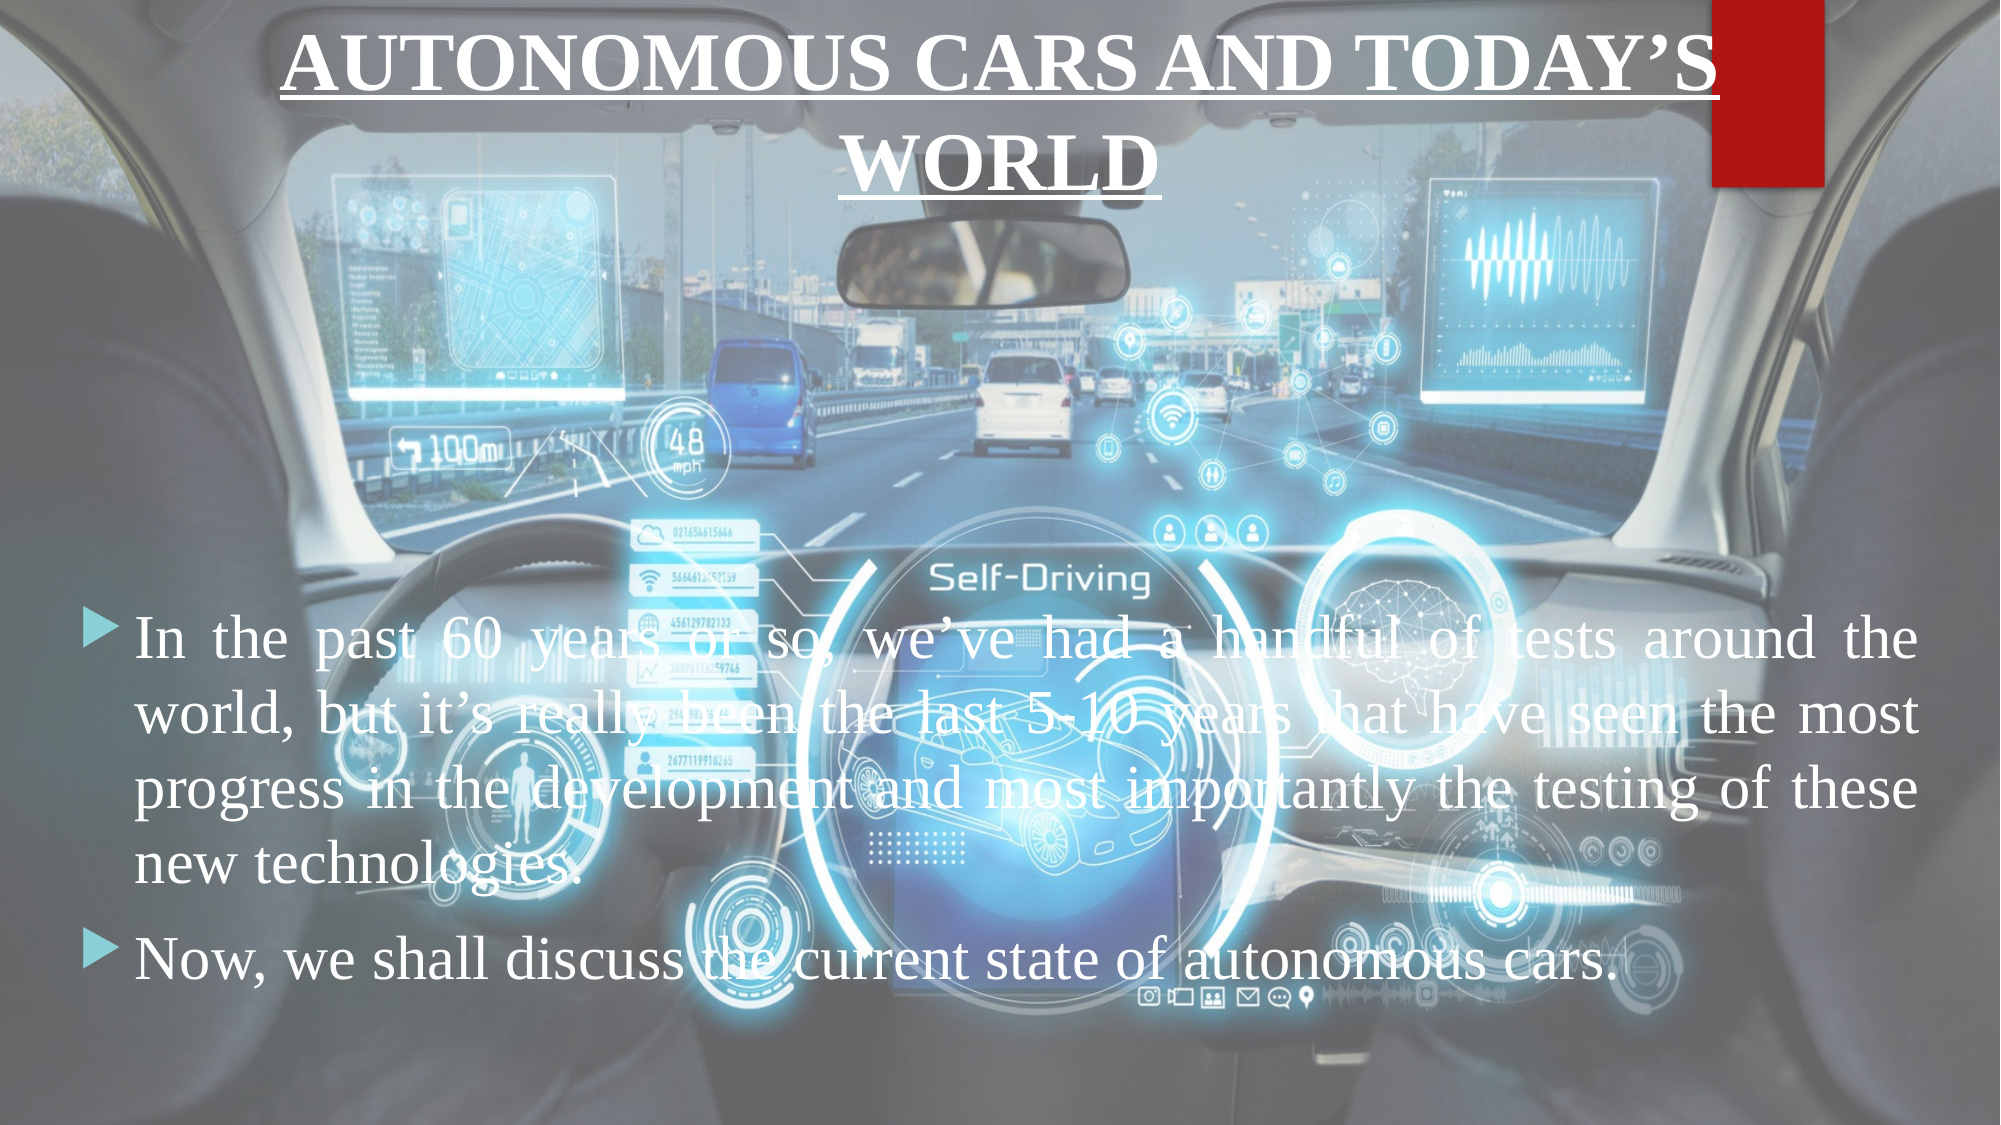

# AUTONOMOUS CARS AND TODAY’S WORLD
In the past 60 years or so, we’ve had a handful of tests around the world, but it’s really been the last 5-10 years that have seen the most progress in the development and most importantly the testing of these new technologies.
Now, we shall discuss the current state of autonomous cars.